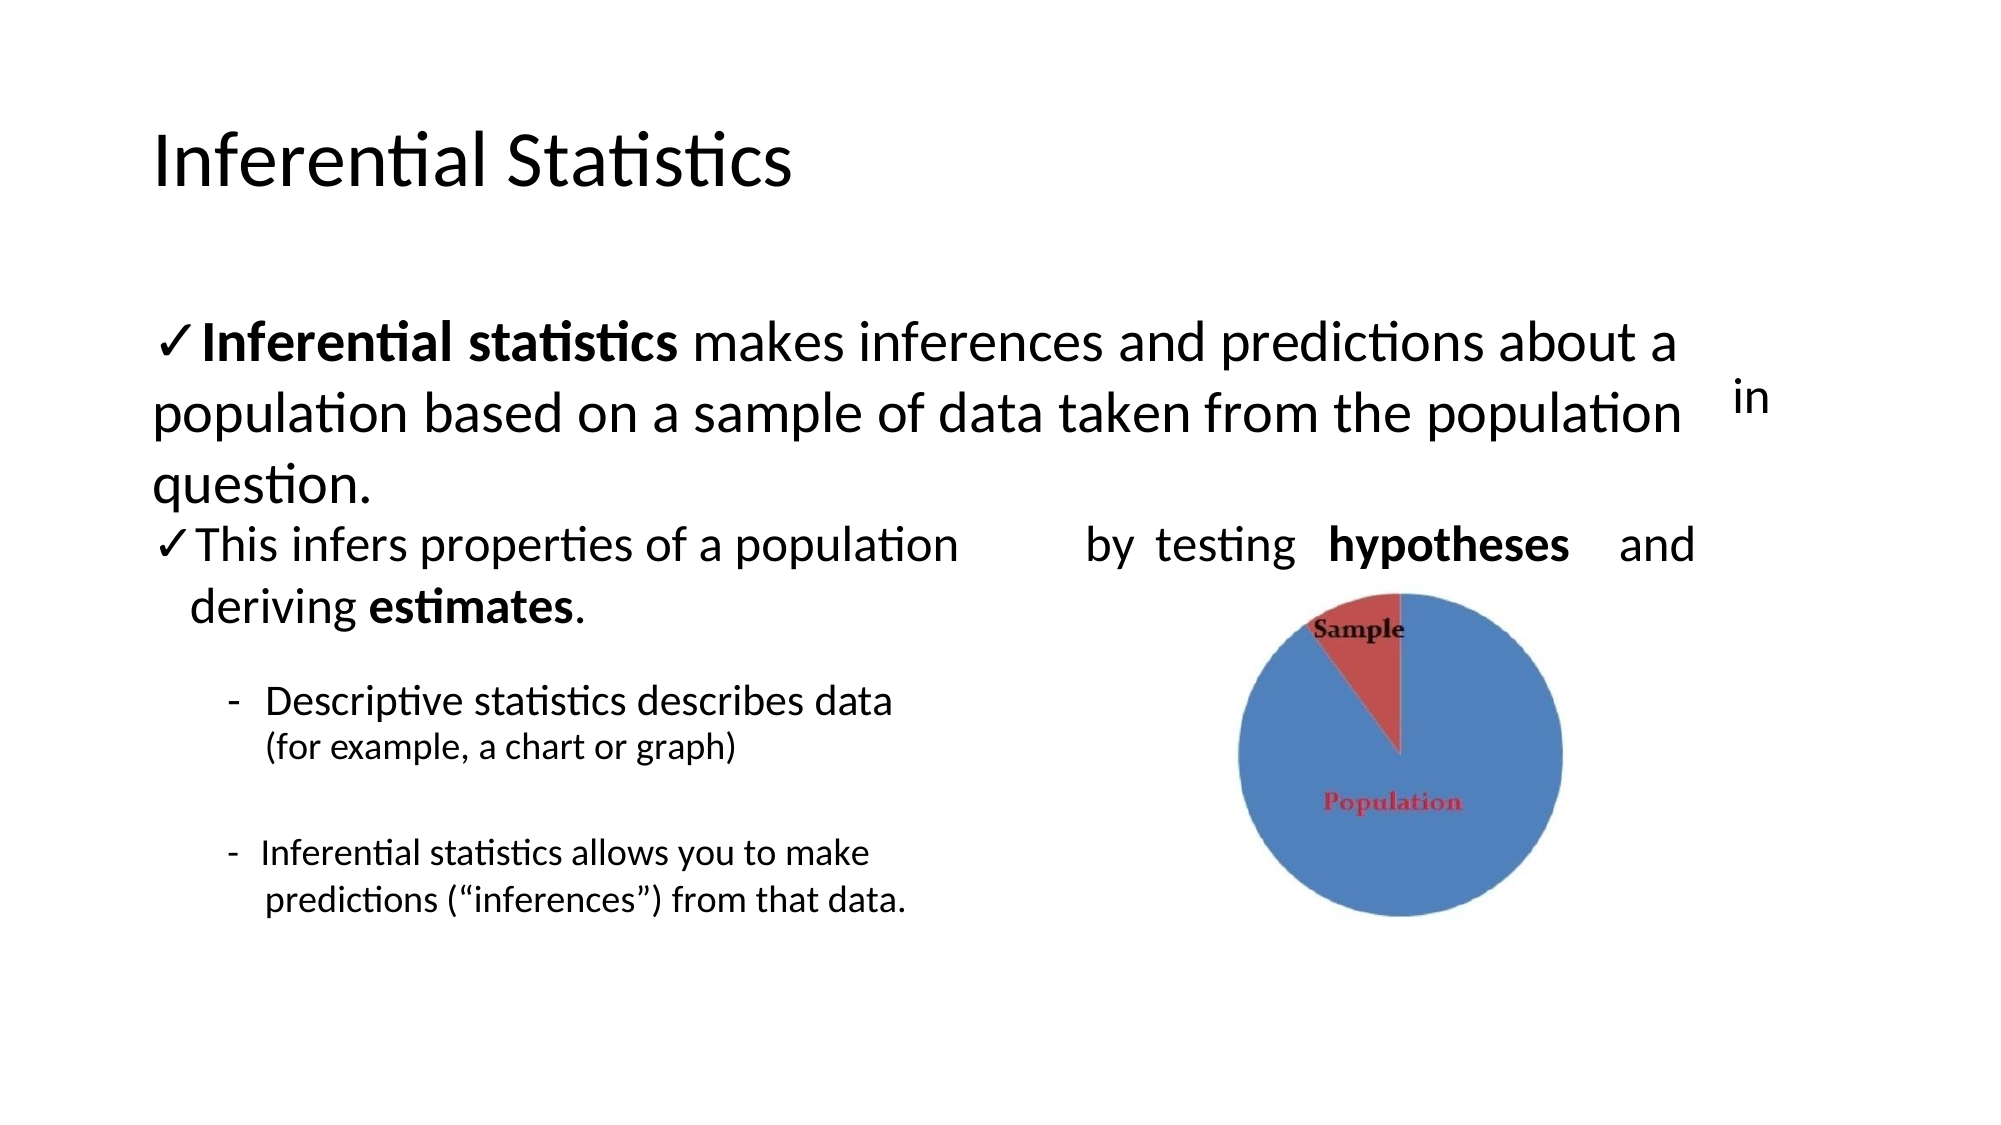

Inferential Statistics
✓Inferential statistics makes inferences and predictions about a
population based on a sample of data taken from the population
question.
in
✓This infers properties of a population
deriving estimates.
-  Descriptive statistics describes data
(for example, a chart or graph)
by
testing
hypotheses
and

-  Inferential statistics allows you to make
predictions (“inferences”) from that data.